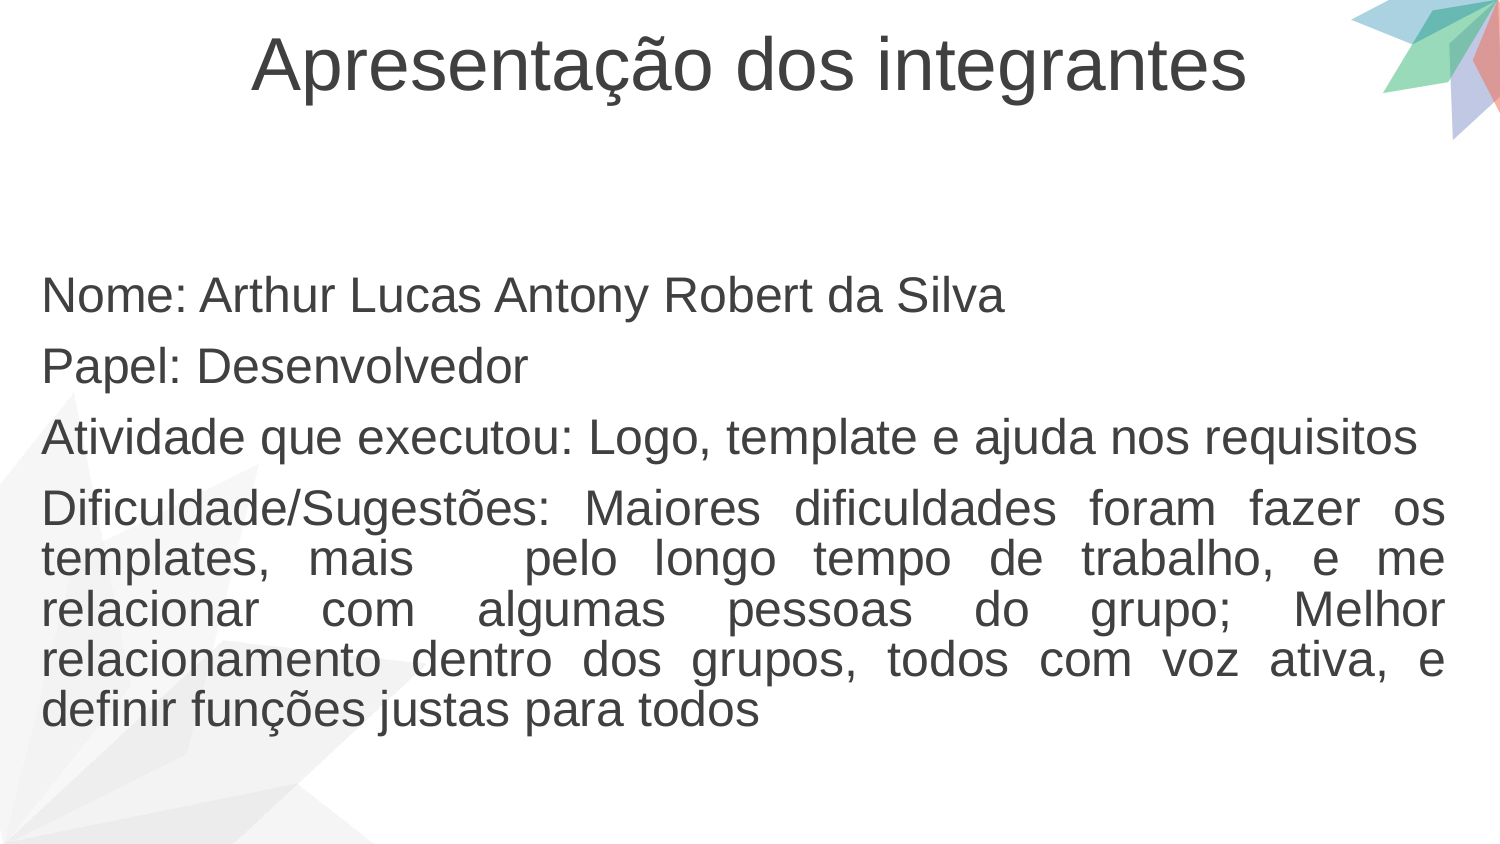

Apresentação dos integrantes
Nome: Arthur Lucas Antony Robert da Silva
Papel: Desenvolvedor
Atividade que executou: Logo, template e ajuda nos requisitos
Dificuldade/Sugestões: Maiores dificuldades foram fazer os templates, mais   pelo longo tempo de trabalho, e me relacionar com algumas pessoas do grupo; Melhor relacionamento dentro dos grupos, todos com voz ativa, e definir funções justas para todos